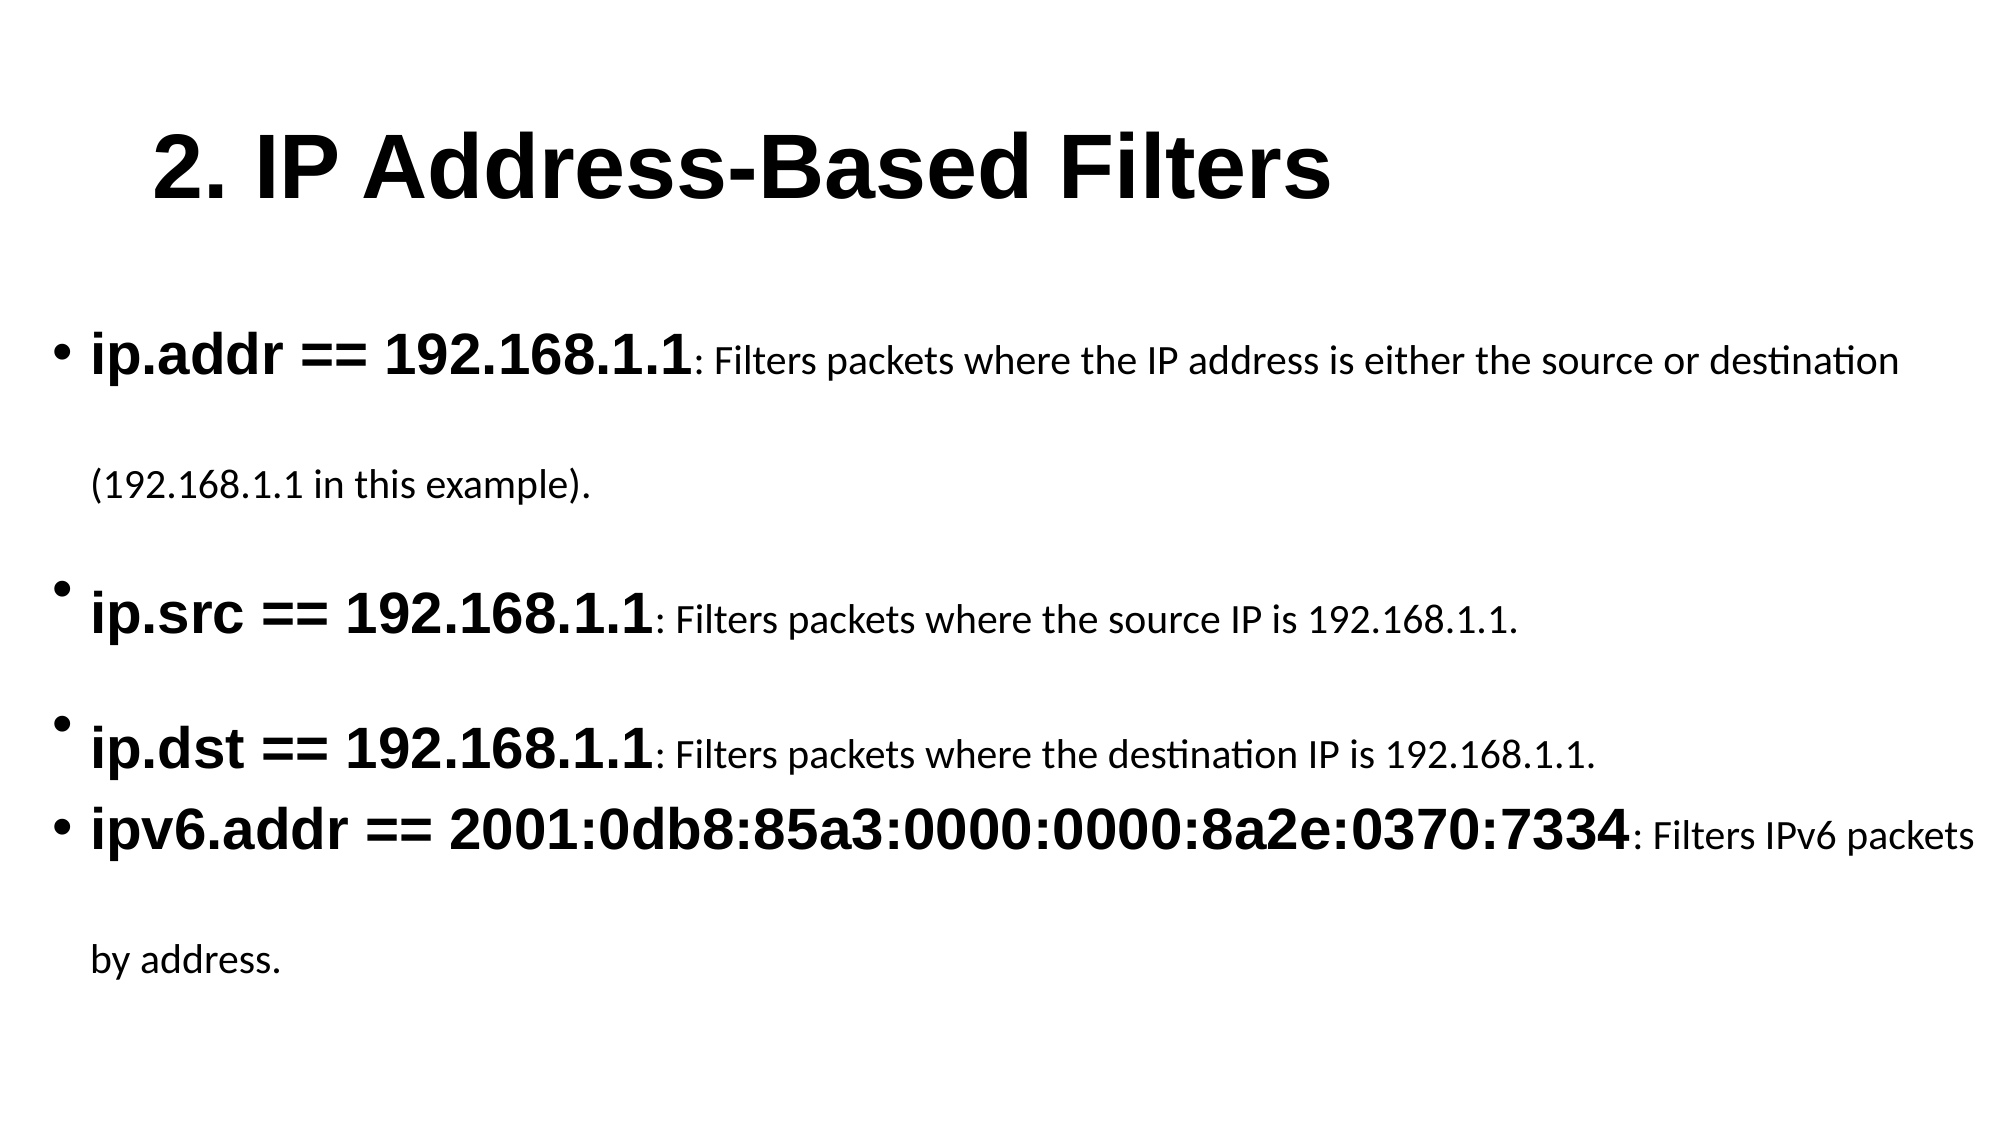

# 2. IP Address-Based Filters
ip.addr == 192.168.1.1: Filters packets where the IP address is either the source or destination (192.168.1.1 in this example).
ip.src == 192.168.1.1: Filters packets where the source IP is 192.168.1.1.
ip.dst == 192.168.1.1: Filters packets where the destination IP is 192.168.1.1.
ipv6.addr == 2001:0db8:85a3:0000:0000:8a2e:0370:7334: Filters IPv6 packets by address.